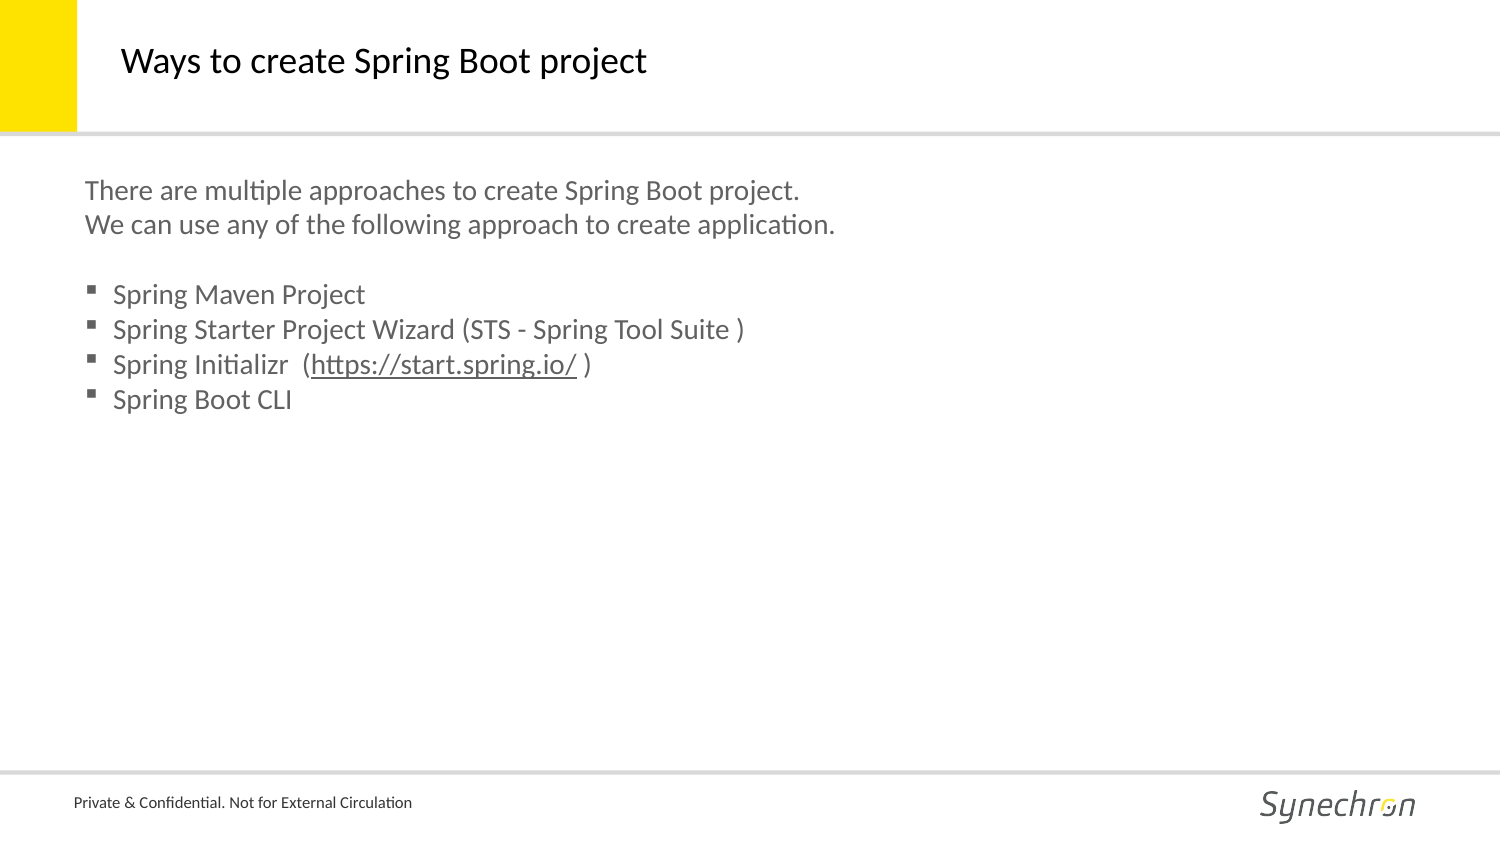

Ways to create Spring Boot project
There are multiple approaches to create Spring Boot project.
We can use any of the following approach to create application.

Spring Maven Project
Spring Starter Project Wizard (STS - Spring Tool Suite )
Spring Initializr  (https://start.spring.io/ )
Spring Boot CLI